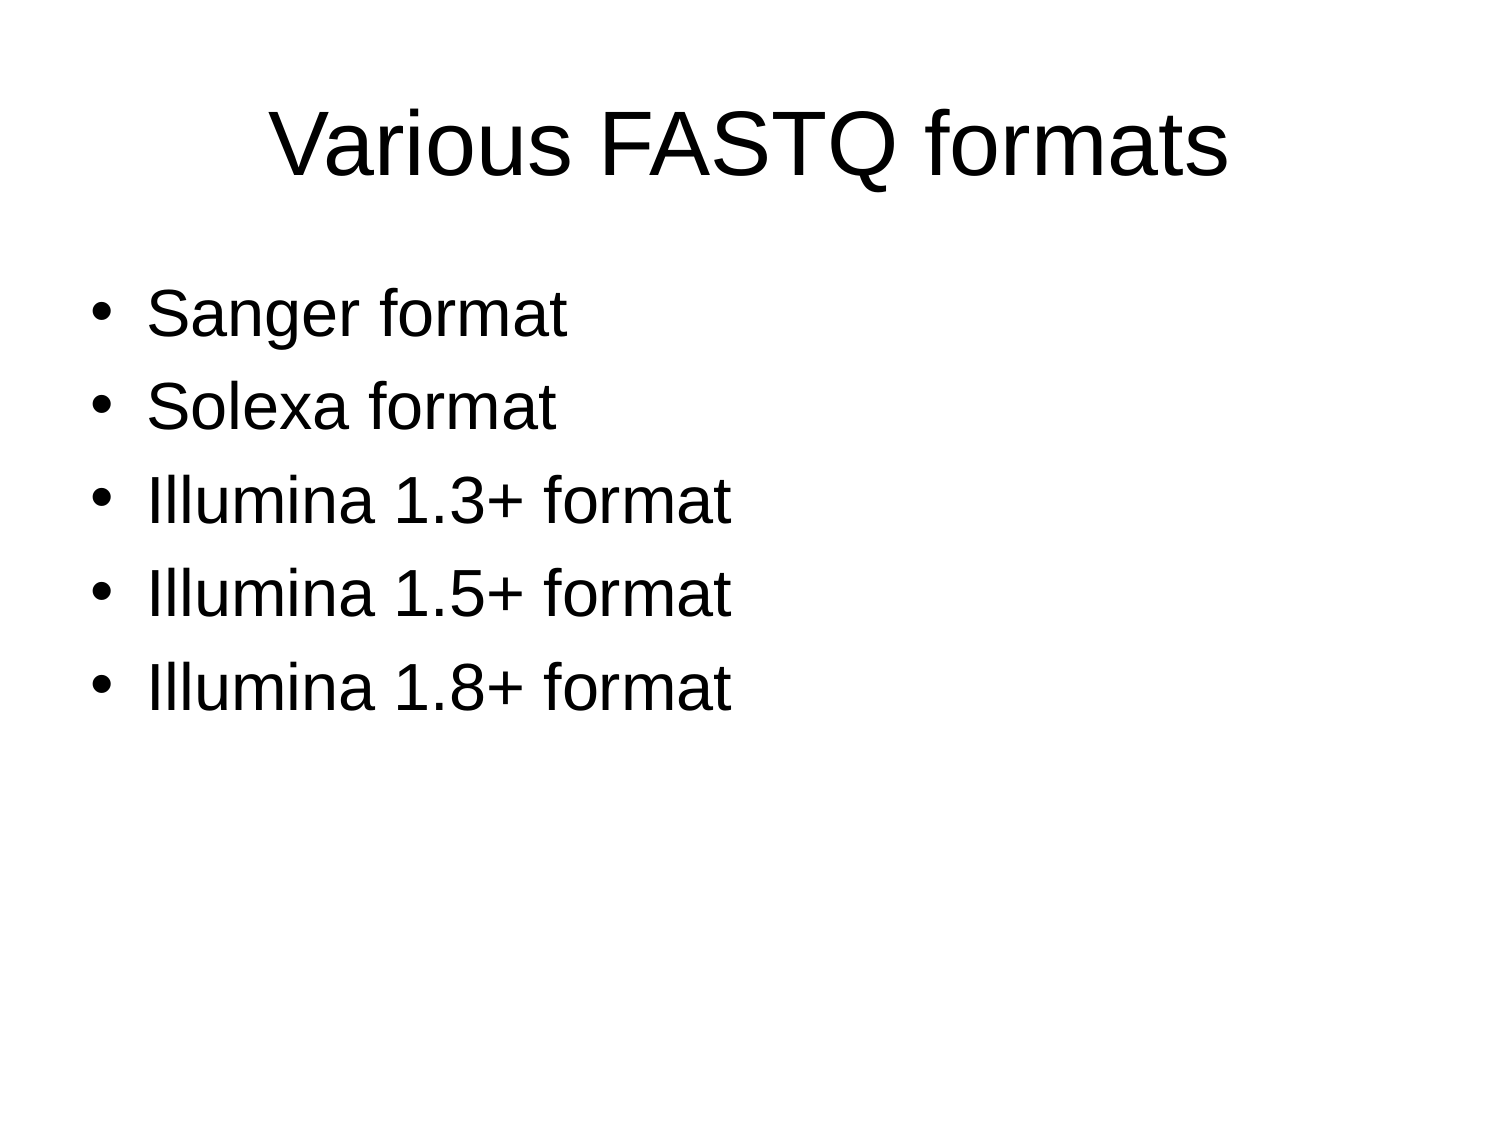

# Various FASTQ formats
Sanger format
Solexa format
Illumina 1.3+ format
Illumina 1.5+ format
Illumina 1.8+ format